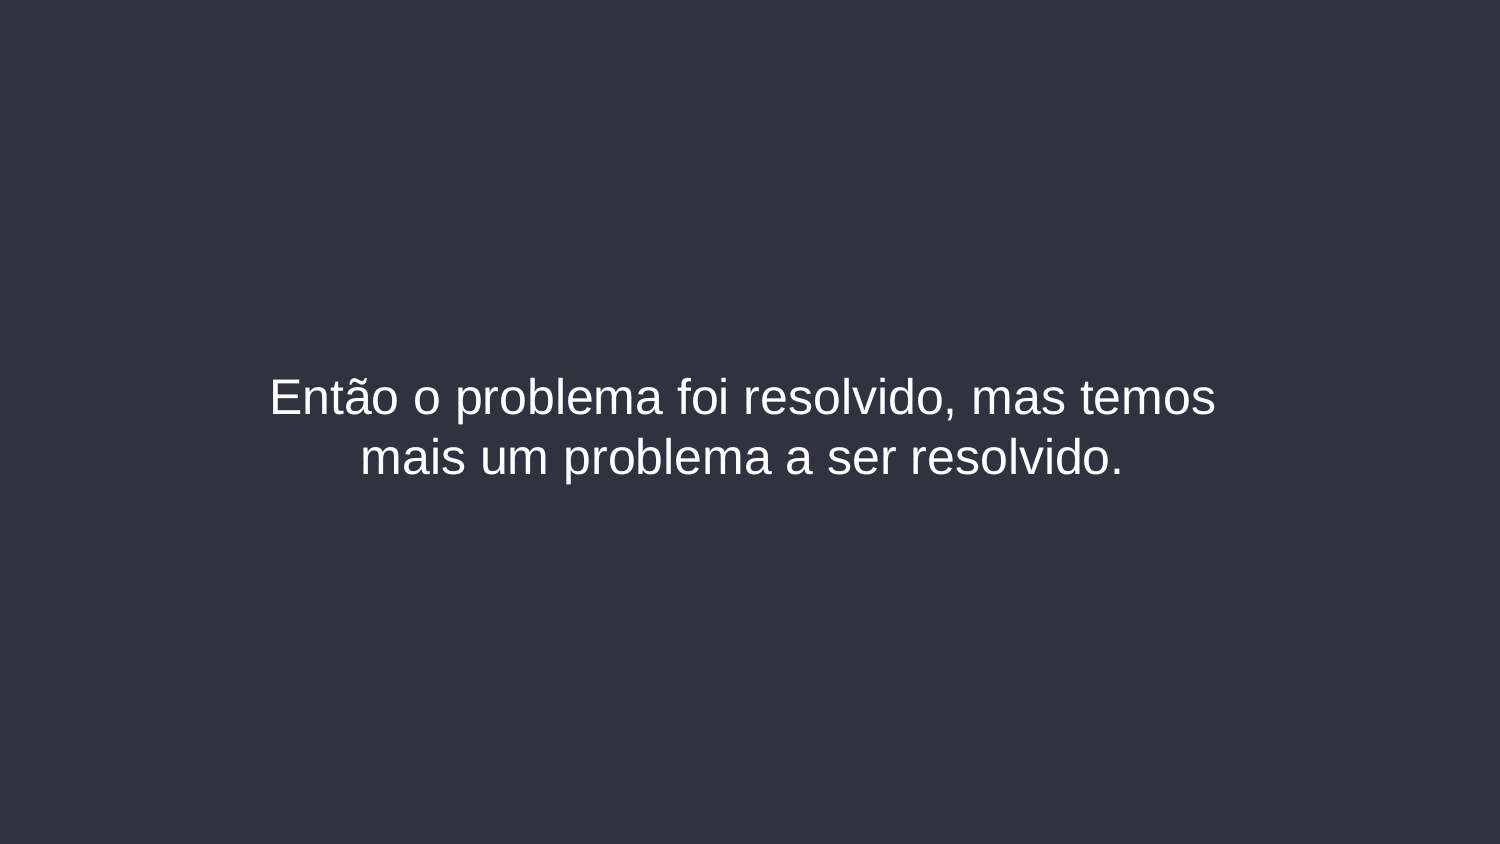

# Então o problema foi resolvido, mas temos
mais um problema a ser resolvido.